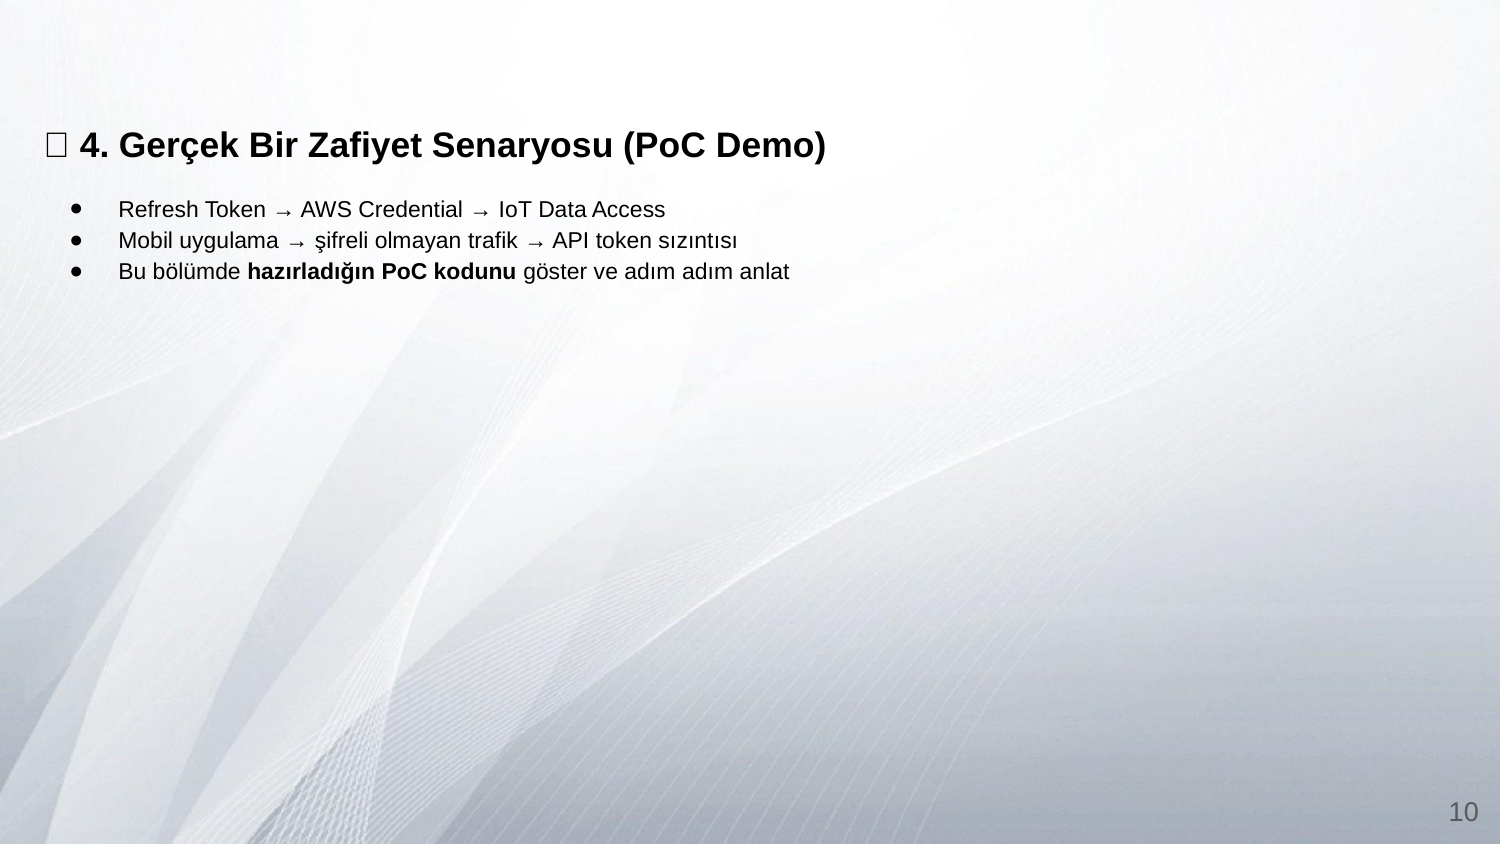

🧪 4. Gerçek Bir Zafiyet Senaryosu (PoC Demo)
Refresh Token → AWS Credential → IoT Data Access
Mobil uygulama → şifreli olmayan trafik → API token sızıntısı
Bu bölümde hazırladığın PoC kodunu göster ve adım adım anlat

10